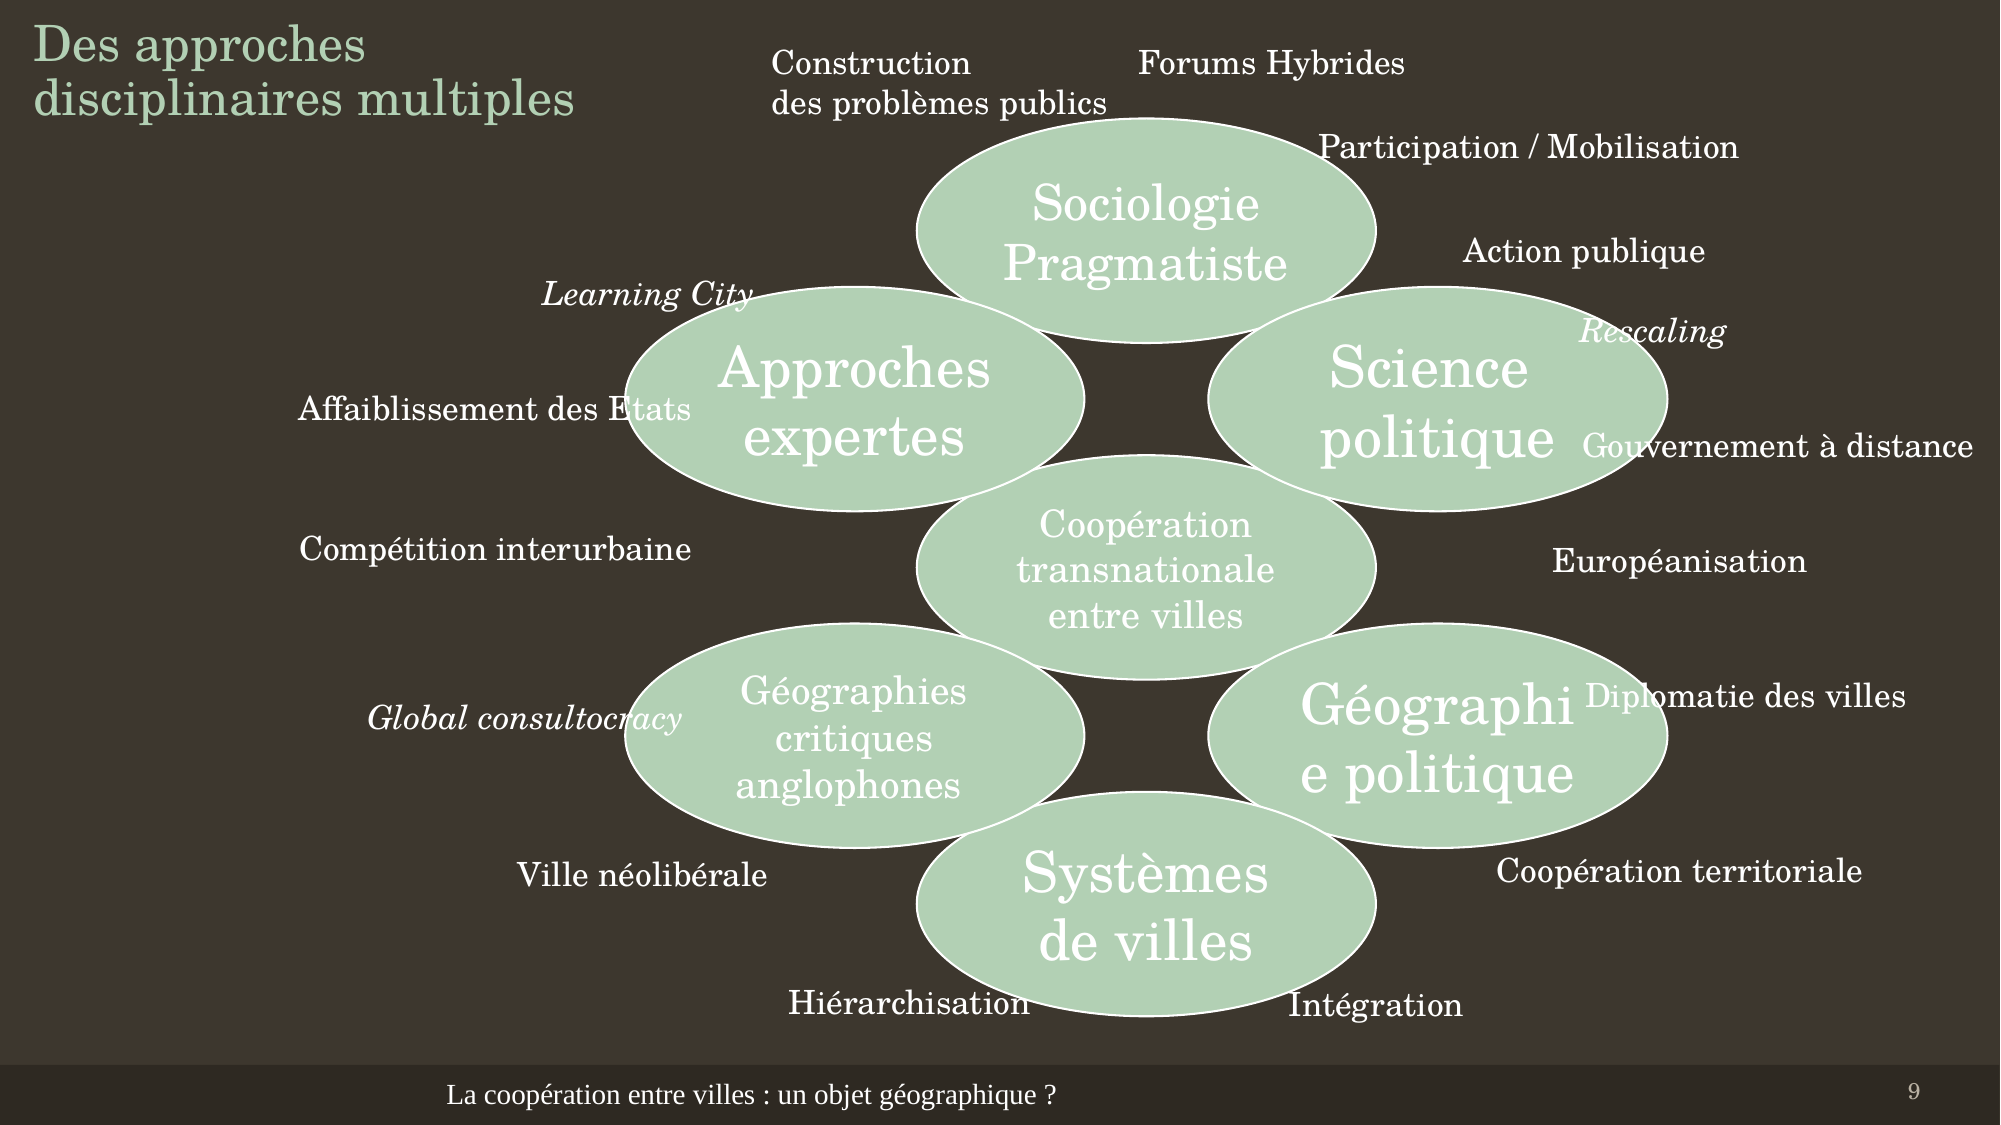

# Des approches disciplinaires multiples
Construction
des problèmes publics
Forums Hybrides
Participation / Mobilisation
Coopération transnationale entre villes
Sociologie
Pragmatiste
Science  politique
Géographies critiques anglophones
Systèmes de villes
Action publique
Learning City

Rescaling
Affaiblissement des Etats
Gouvernement à distance
Compétition interurbaine
Européanisation
Diplomatie des villes
Global consultocracy
Coopération territoriale
Ville néolibérale
Hiérarchisation
Intégration
La coopération entre villes : un objet géographique ?
9